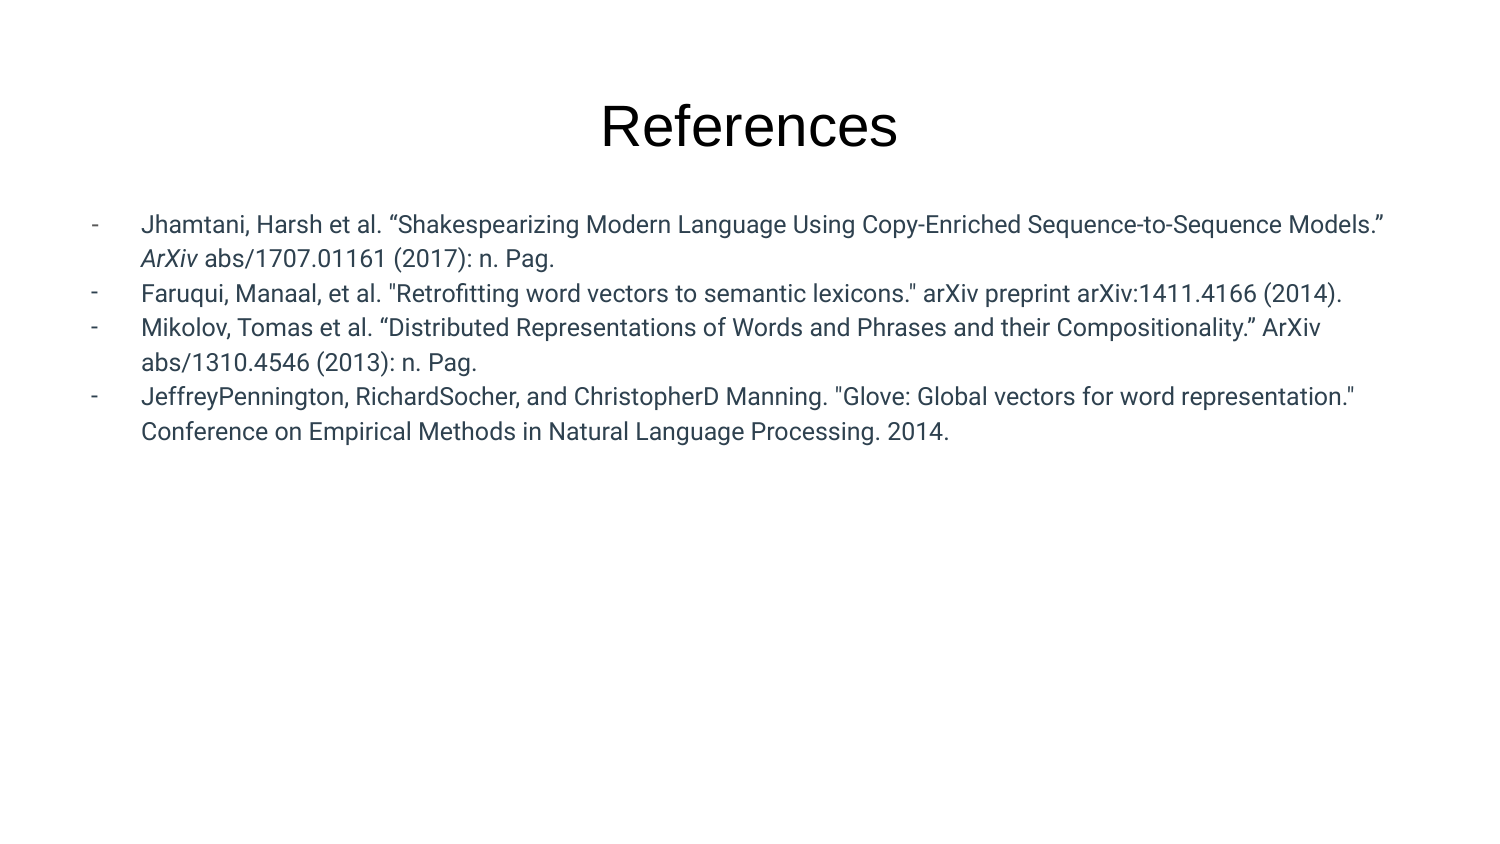

# References
Jhamtani, Harsh et al. “Shakespearizing Modern Language Using Copy-Enriched Sequence-to-Sequence Models.” ArXiv abs/1707.01161 (2017): n. Pag.
Faruqui, Manaal, et al. "Retrofitting word vectors to semantic lexicons." arXiv preprint arXiv:1411.4166 (2014).
Mikolov, Tomas et al. “Distributed Representations of Words and Phrases and their Compositionality.” ArXiv abs/1310.4546 (2013): n. Pag.
JeffreyPennington, RichardSocher, and ChristopherD Manning. "Glove: Global vectors for word representation." Conference on Empirical Methods in Natural Language Processing. 2014.